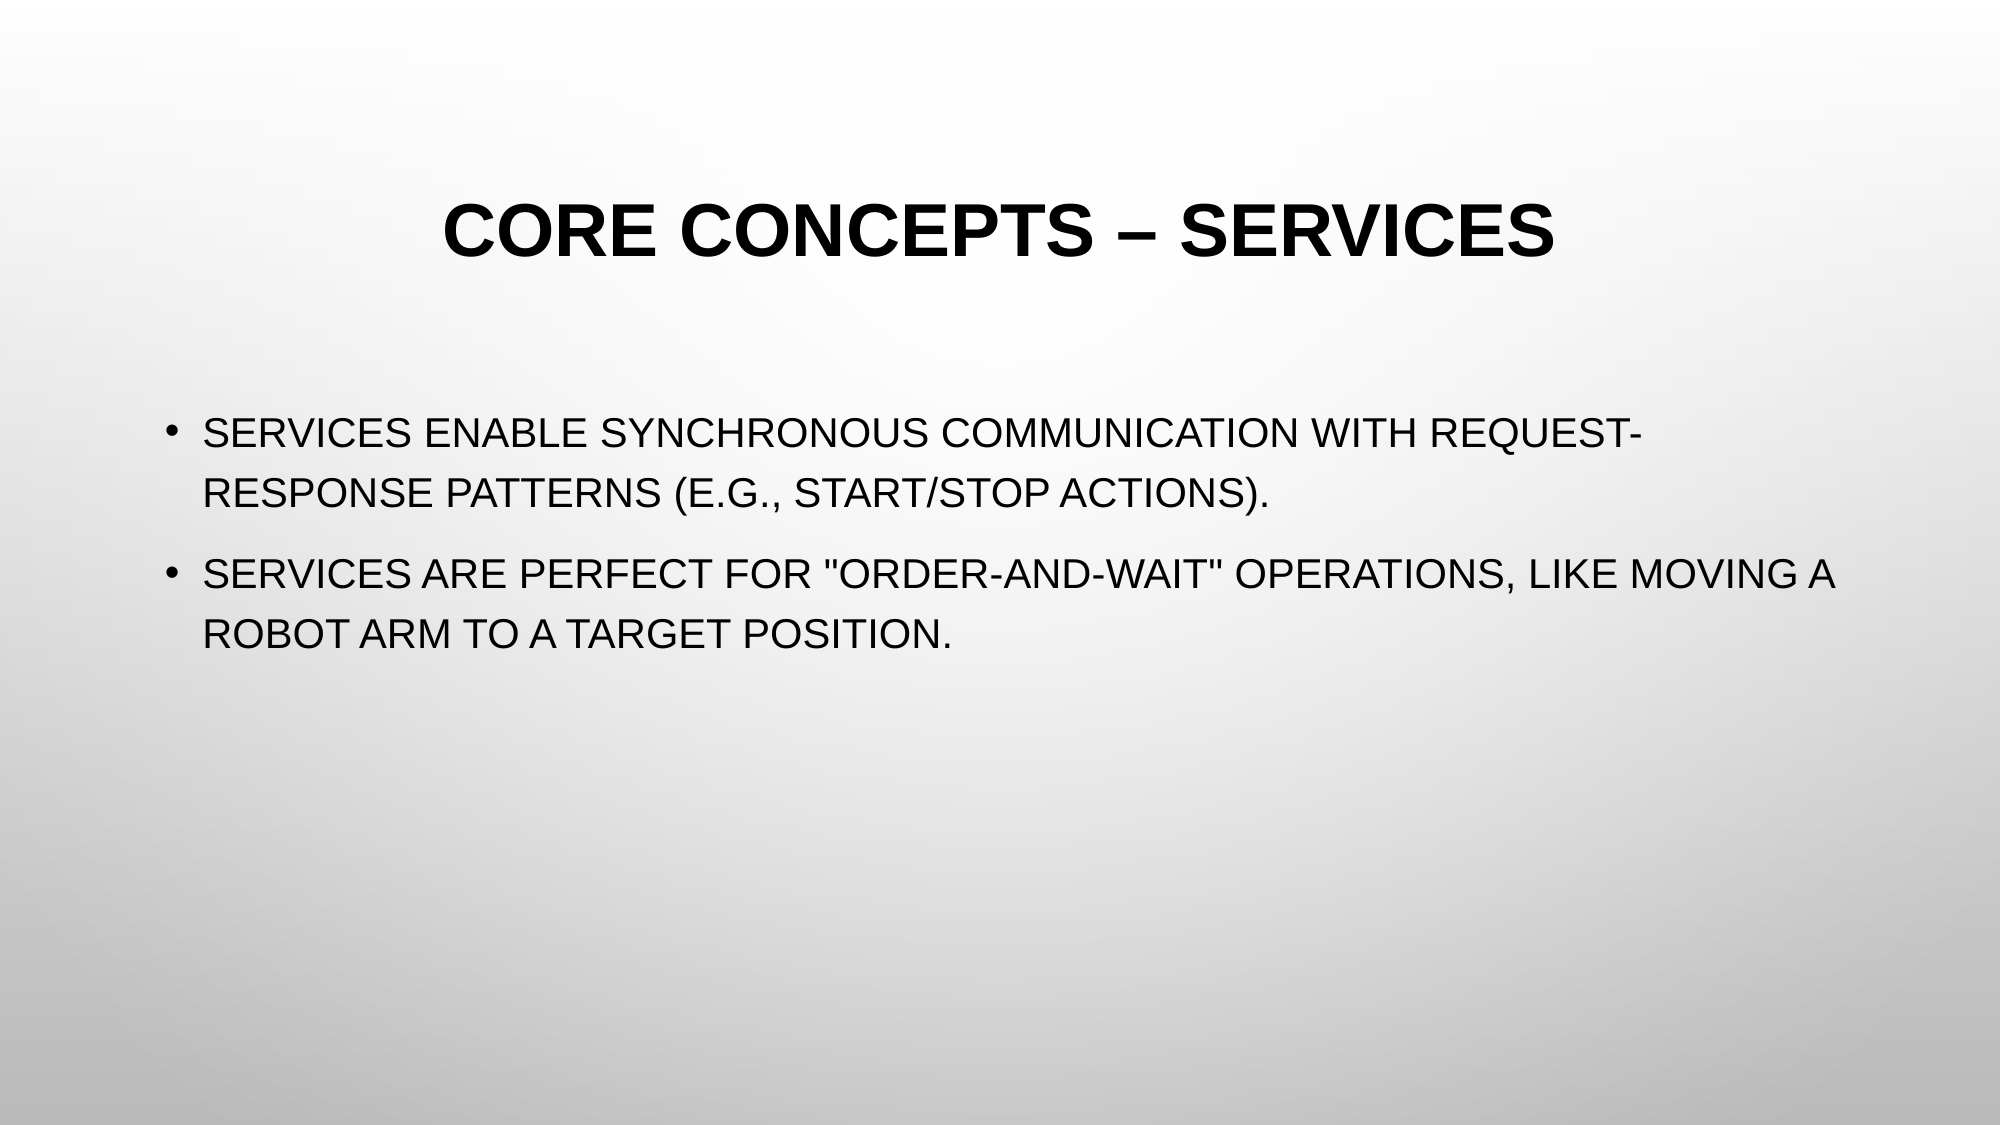

# Core Concepts – Services
Services enable synchronous communication with request-response patterns (e.g., start/stop actions).
Services are perfect for "order-and-wait" operations, like moving a robot arm to a target position.